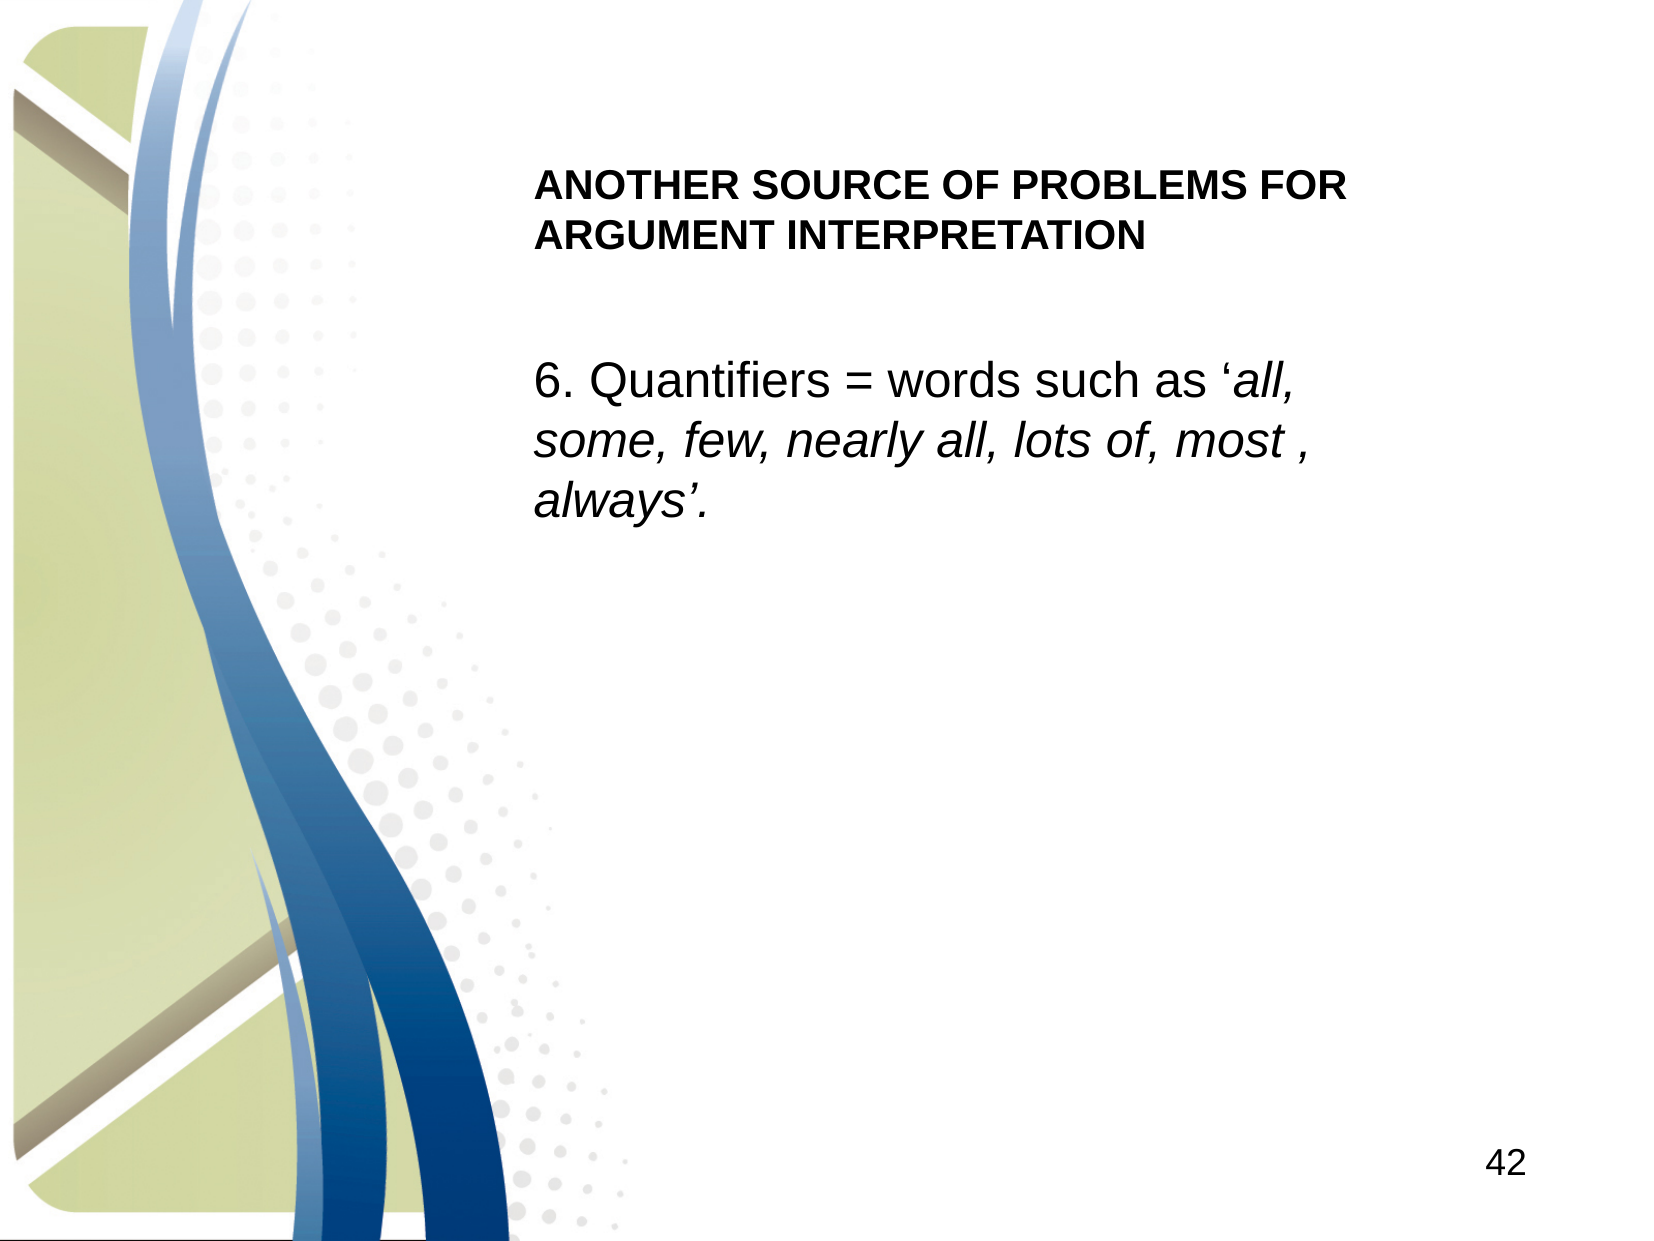

ANOTHER SOURCE OF PROBLEMS FOR ARGUMENT INTERPRETATION

6. Quantifiers = words such as ‘all, some, few, nearly all, lots of, most , always’.

42